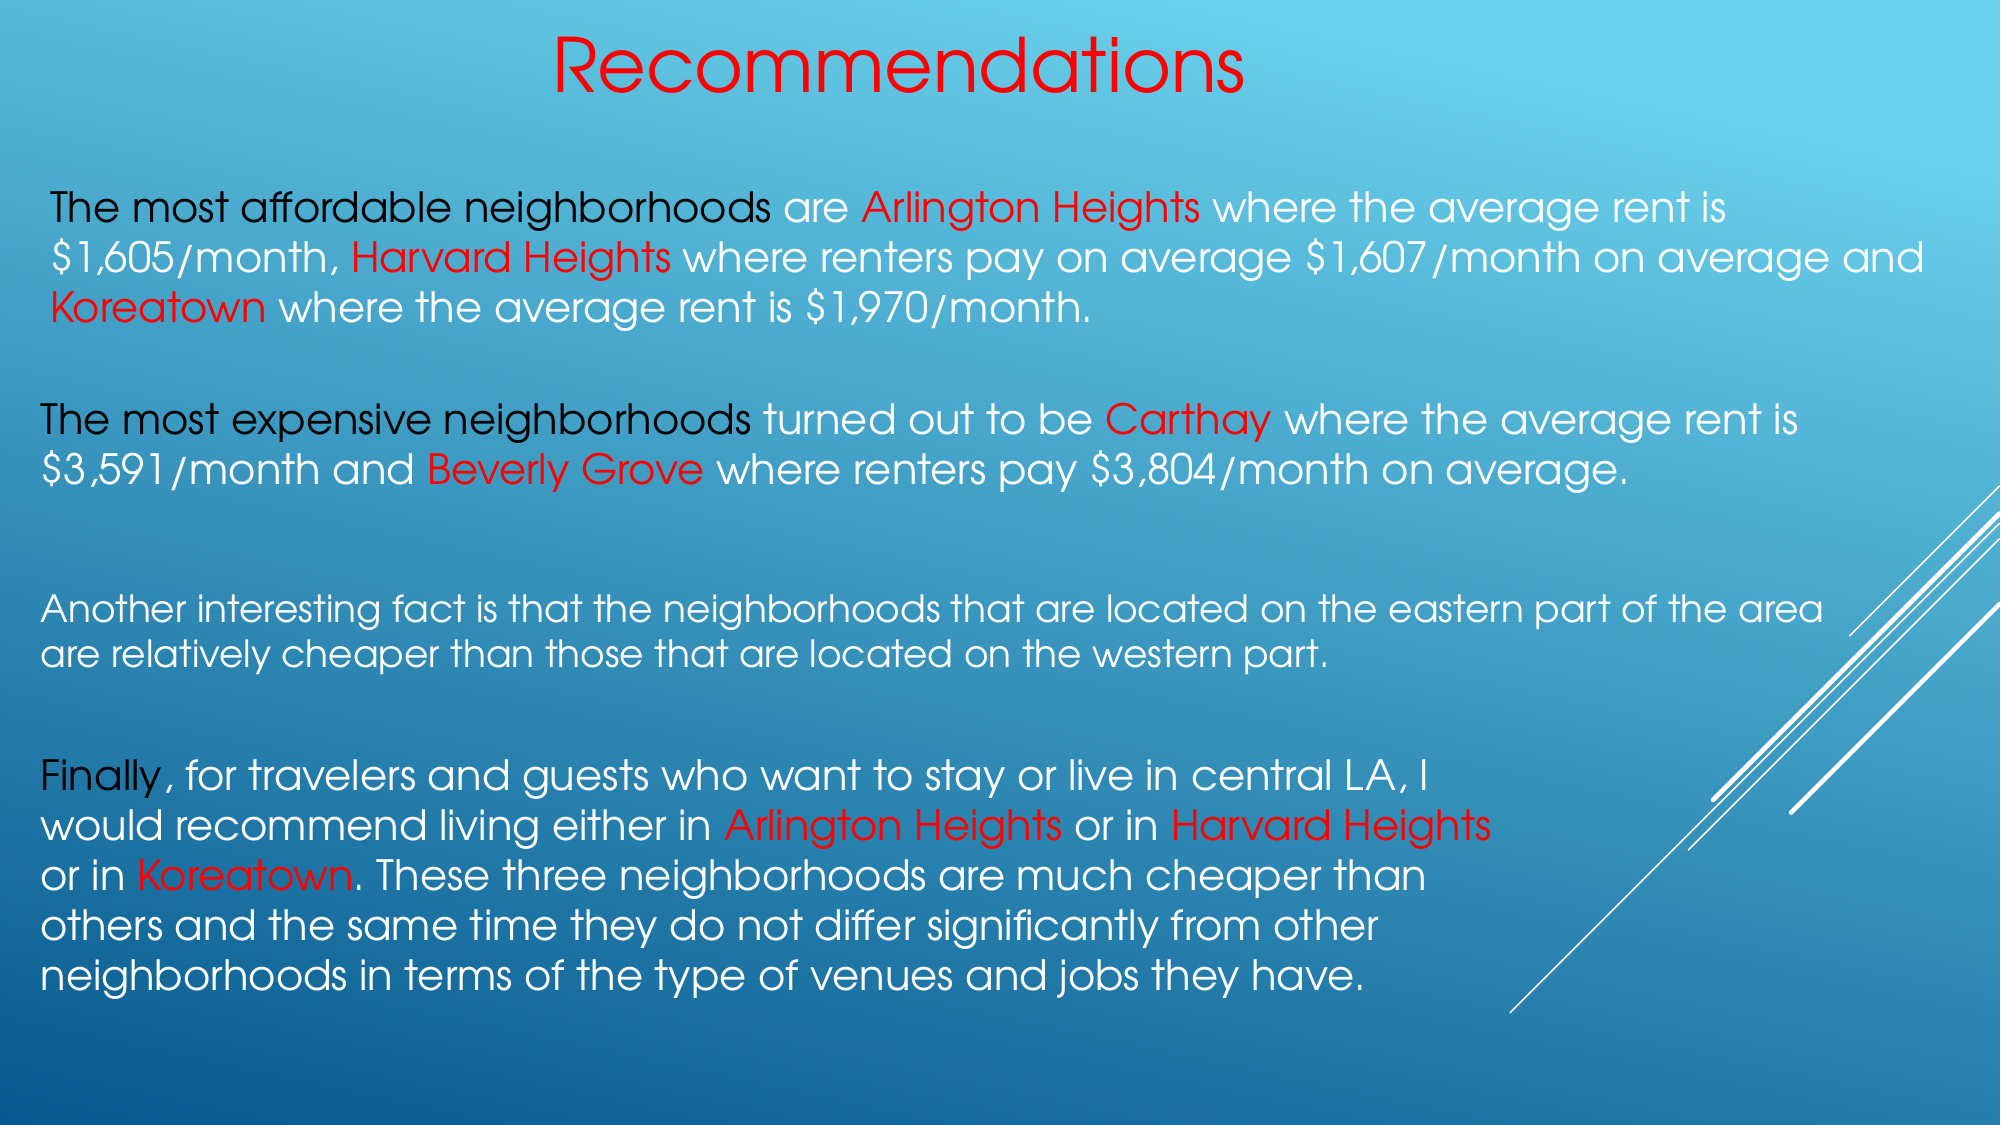

Recommendations
The most affordable neighborhoods are Arlington Heights where the average rent is $1,605/month, Harvard Heights where renters pay on average $1,607/month on average and Koreatown where the average rent is $1,970/month.

The most expensive neighborhoods turned out to be Carthay where the average rent is $3,591/month and Beverly Grove where renters pay $3,804/month on average.

Another interesting fact is that the neighborhoods that are located on the eastern part of the area are relatively cheaper than those that are located on the western part.

Finally, for travelers and guests who want to stay or live in central LA, I would recommend living either in Arlington Heights or in Harvard Heights or in Koreatown. These three neighborhoods are much cheaper than others and the same time they do not differ significantly from other neighborhoods in terms of the type of venues and jobs they have.